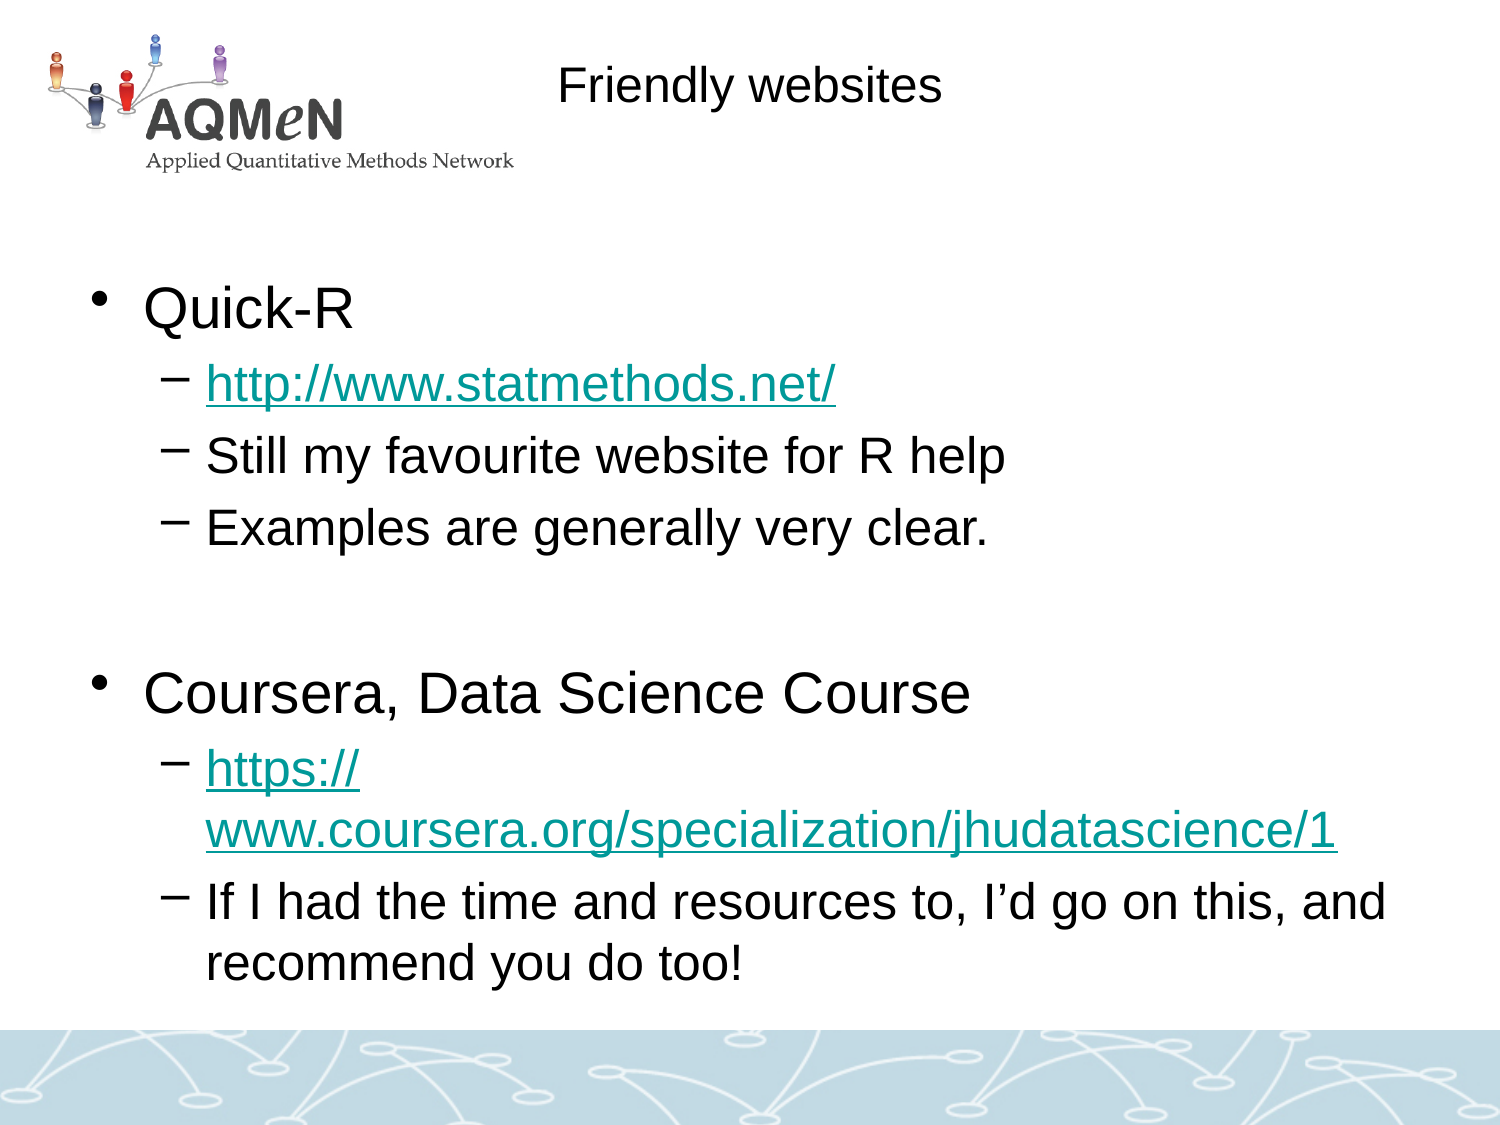

# Friendly websites
Quick-R
http://www.statmethods.net/
Still my favourite website for R help
Examples are generally very clear.

Coursera, Data Science Course
https://www.coursera.org/specialization/jhudatascience/1
If I had the time and resources to, I’d go on this, and recommend you do too!